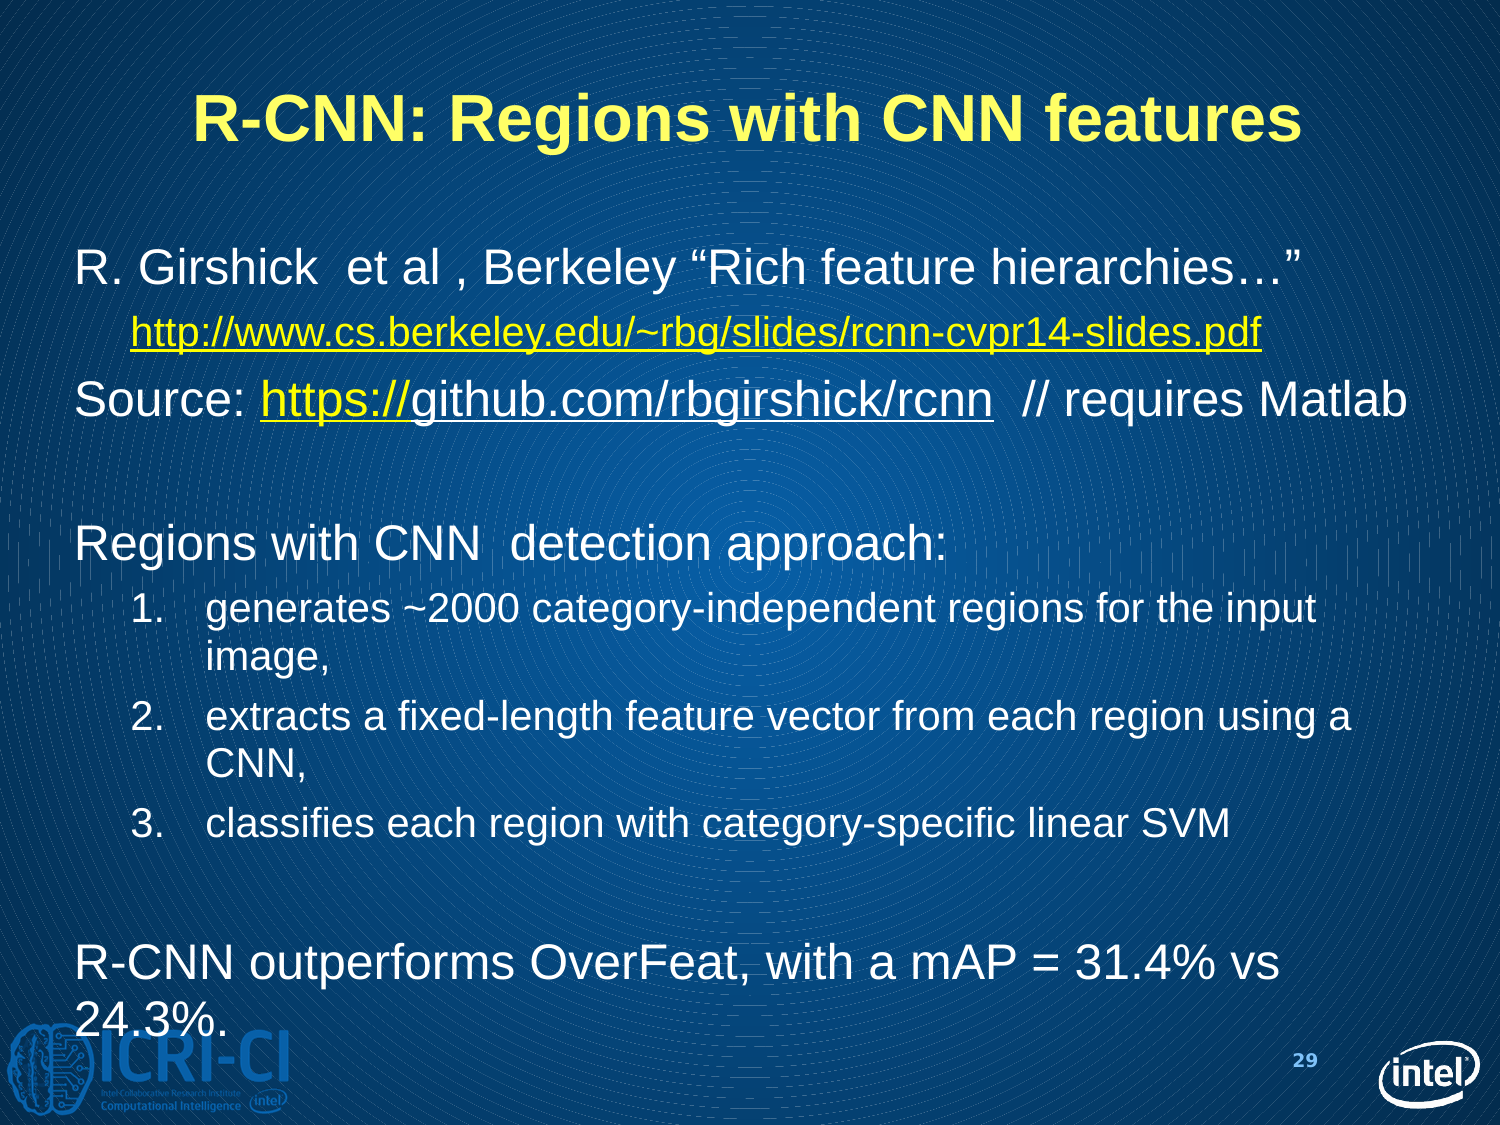

# R-CNN: Regions with CNN features
R. Girshick  et al , Berkeley “Rich feature hierarchies…”
http://www.cs.berkeley.edu/~rbg/slides/rcnn-cvpr14-slides.pdf
Source: https://github.com/rbgirshick/rcnn  // requires Matlab

Regions with CNN  detection approach:
generates ~2000 category-independent regions for the input image,
extracts a fixed-length feature vector from each region using a CNN,
classifies each region with category-specific linear SVM

R-CNN outperforms OverFeat, with a mAP = 31.4% vs 24.3%.